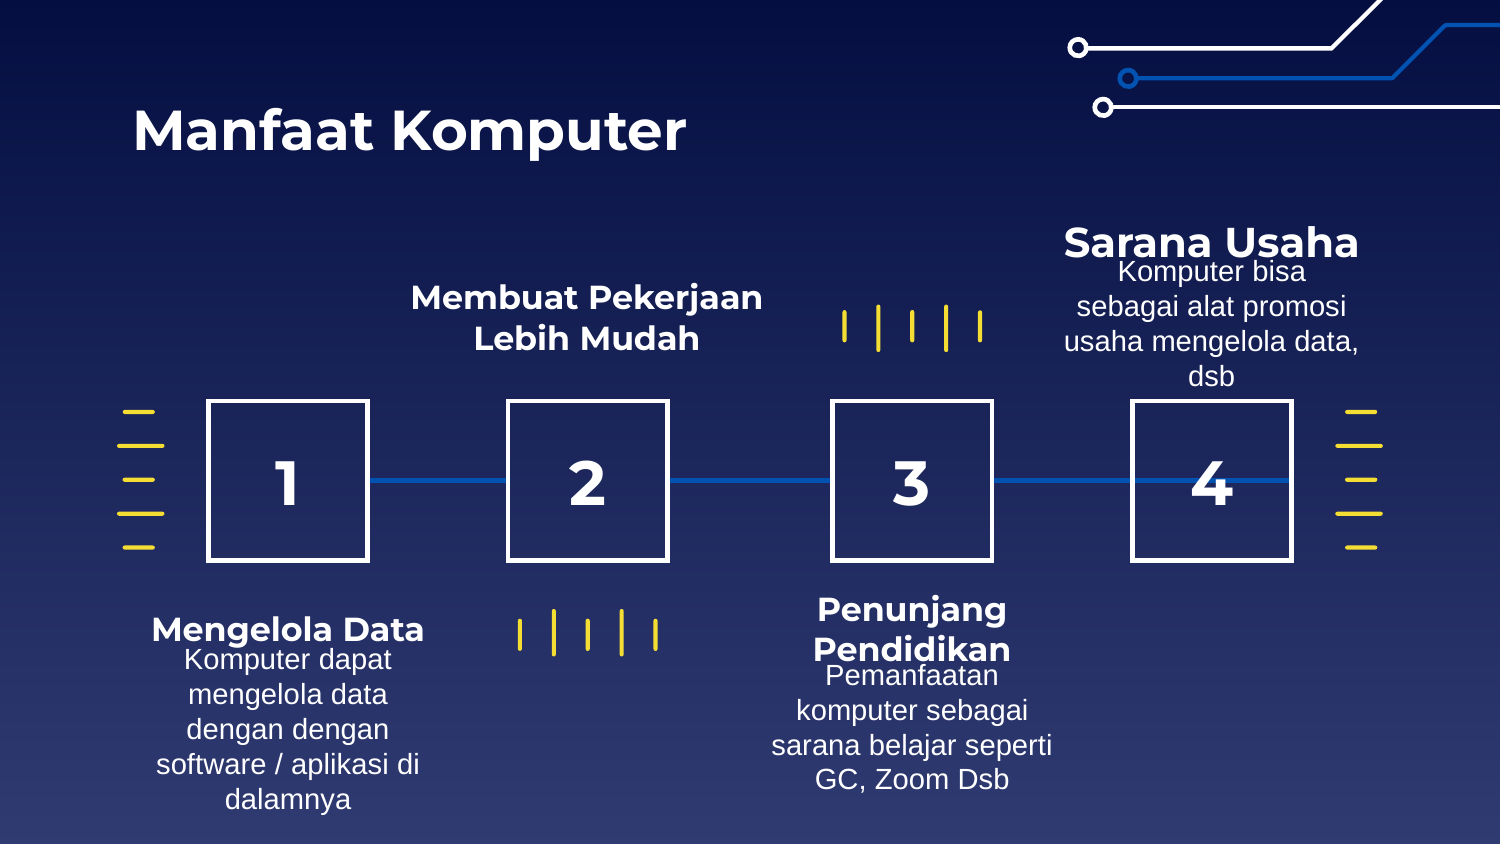

# Manfaat Komputer
Sarana Usaha

Komputer bisa sebagai alat promosi usaha mengelola data, dsb
Membuat Pekerjaan Lebih Mudah
1
2
3
4

Mengelola Data
Penunjang Pendidikan
Pemanfaatan komputer sebagai sarana belajar seperti GC, Zoom Dsb
Komputer dapat mengelola data dengan dengan software / aplikasi di dalamnya